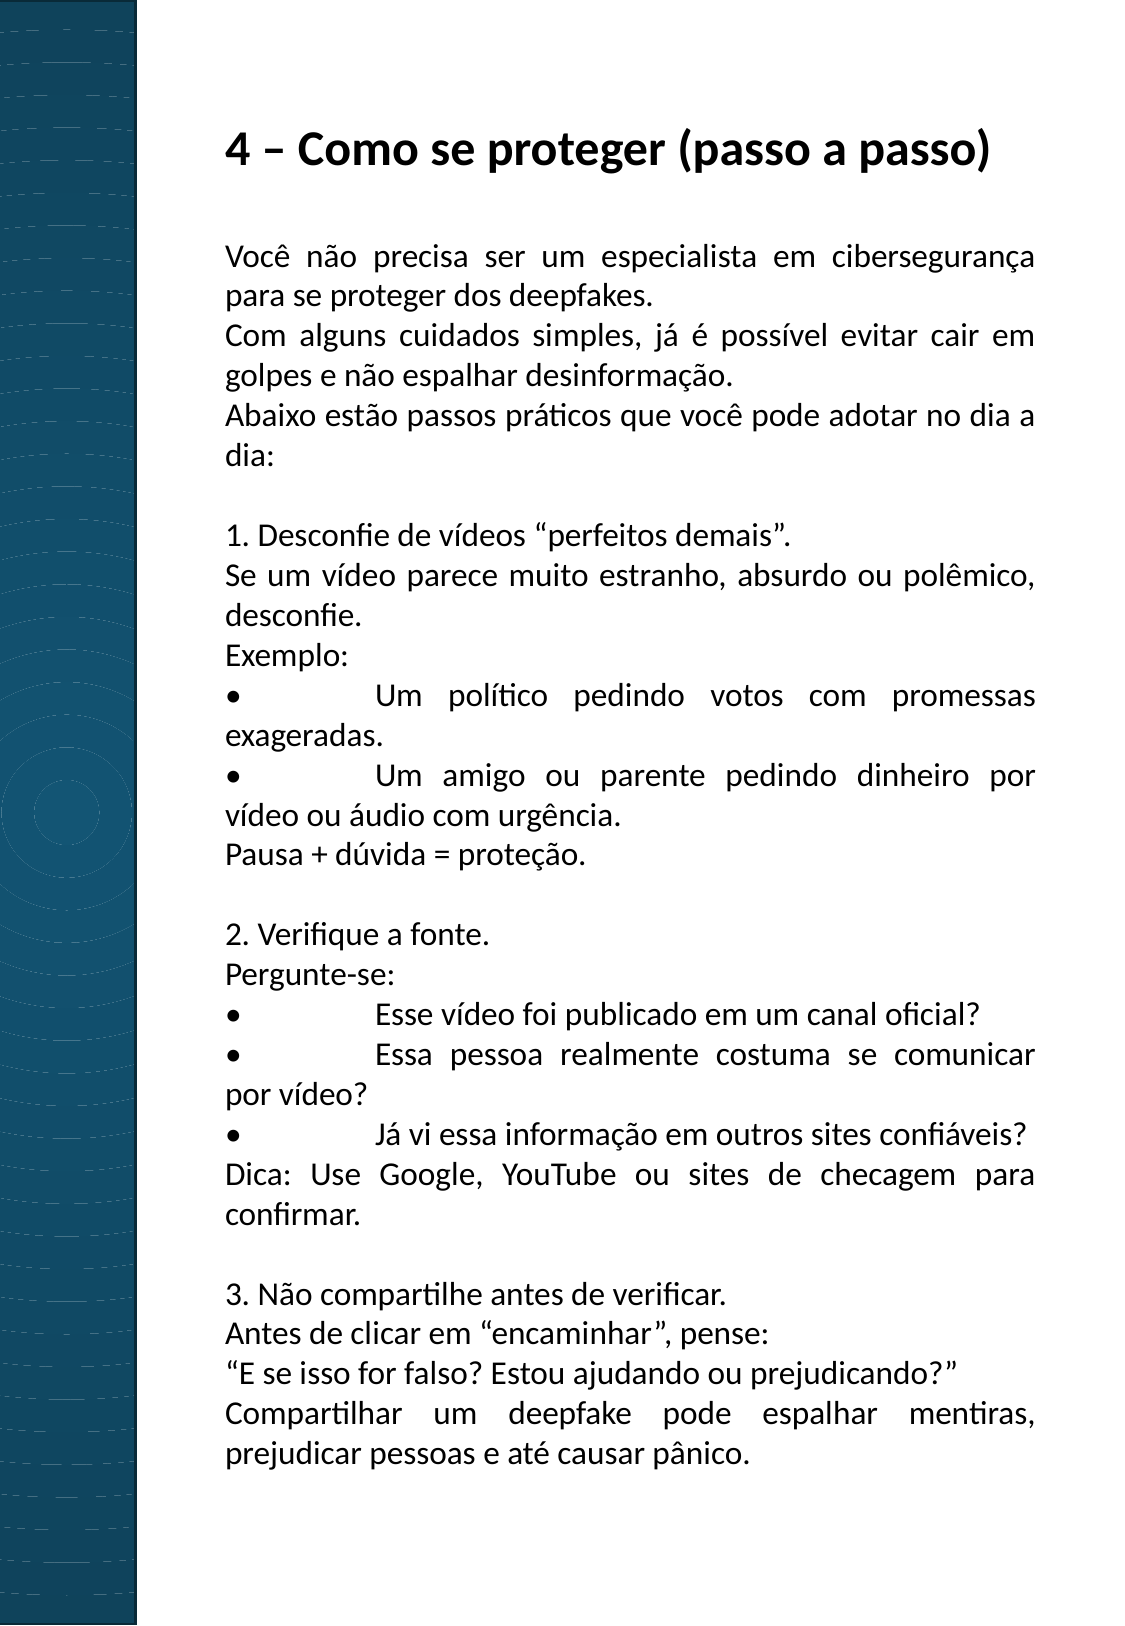

4 – Como se proteger (passo a passo)
Você não precisa ser um especialista em cibersegurança para se proteger dos deepfakes.
Com alguns cuidados simples, já é possível evitar cair em golpes e não espalhar desinformação.
Abaixo estão passos práticos que você pode adotar no dia a dia:

1. Desconfie de vídeos “perfeitos demais”.
Se um vídeo parece muito estranho, absurdo ou polêmico, desconfie.
Exemplo:
•	Um político pedindo votos com promessas exageradas.
•	Um amigo ou parente pedindo dinheiro por vídeo ou áudio com urgência.
Pausa + dúvida = proteção.

2. Verifique a fonte.
Pergunte-se:
•	Esse vídeo foi publicado em um canal oficial?
•	Essa pessoa realmente costuma se comunicar por vídeo?
•	Já vi essa informação em outros sites confiáveis?
Dica: Use Google, YouTube ou sites de checagem para confirmar.

3. Não compartilhe antes de verificar.
Antes de clicar em “encaminhar”, pense:
“E se isso for falso? Estou ajudando ou prejudicando?”
Compartilhar um deepfake pode espalhar mentiras, prejudicar pessoas e até causar pânico.